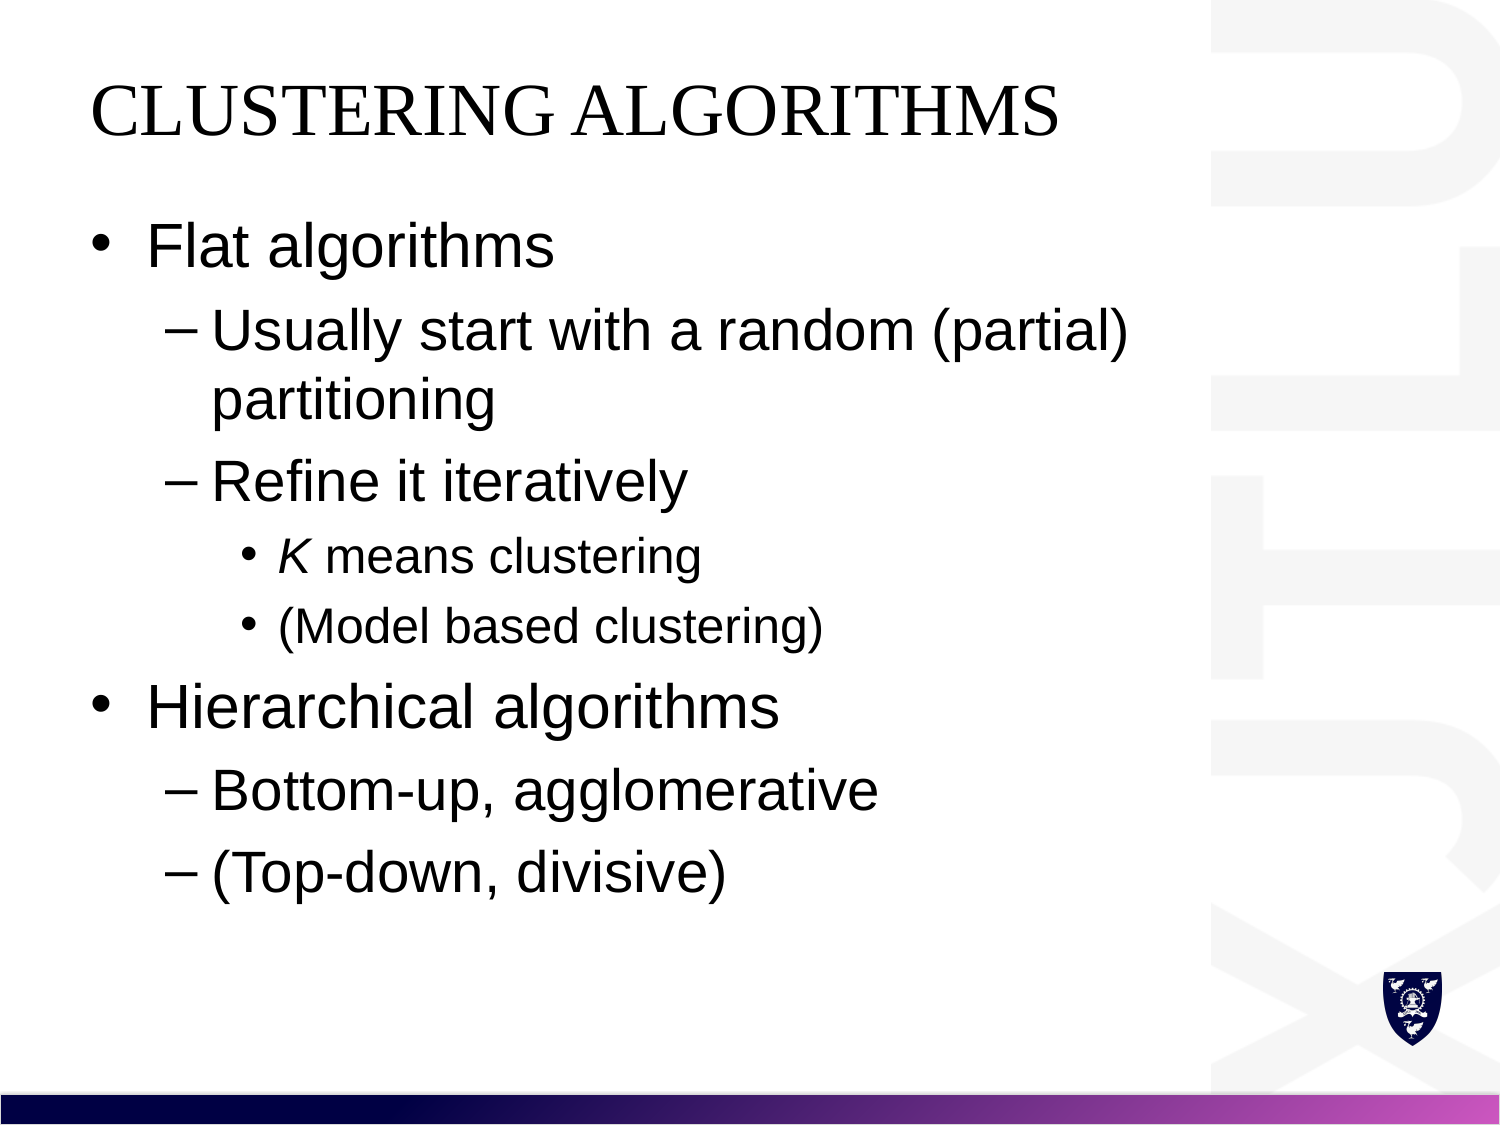

# Clustering Algorithms
Flat algorithms
Usually start with a random (partial) partitioning
Refine it iteratively
K means clustering
(Model based clustering)
Hierarchical algorithms
Bottom-up, agglomerative
(Top-down, divisive)